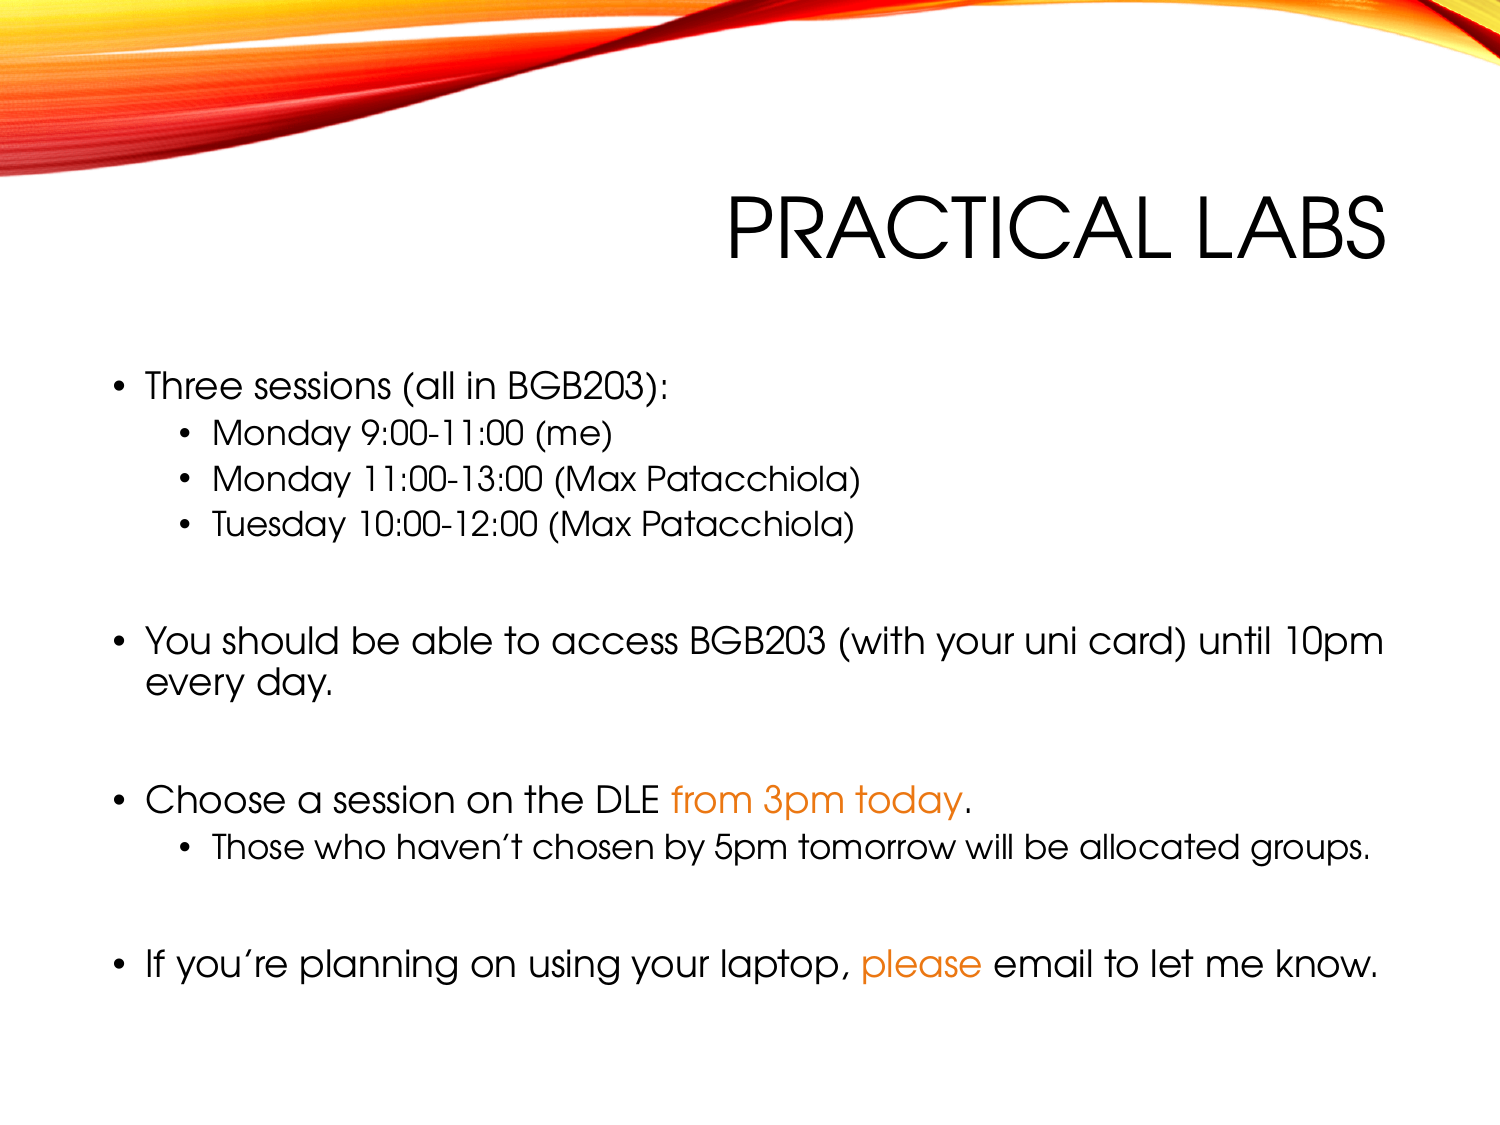

# Practical labs
Three sessions (all in BGB203):
Monday 9:00-11:00 (me)
Monday 11:00-13:00 (Max Patacchiola)
Tuesday 10:00-12:00 (Max Patacchiola)

You should be able to access BGB203 (with your uni card) until 10pm every day.

Choose a session on the DLE from 3pm today.
Those who haven’t chosen by 5pm tomorrow will be allocated groups.

If you’re planning on using your laptop, please email to let me know.